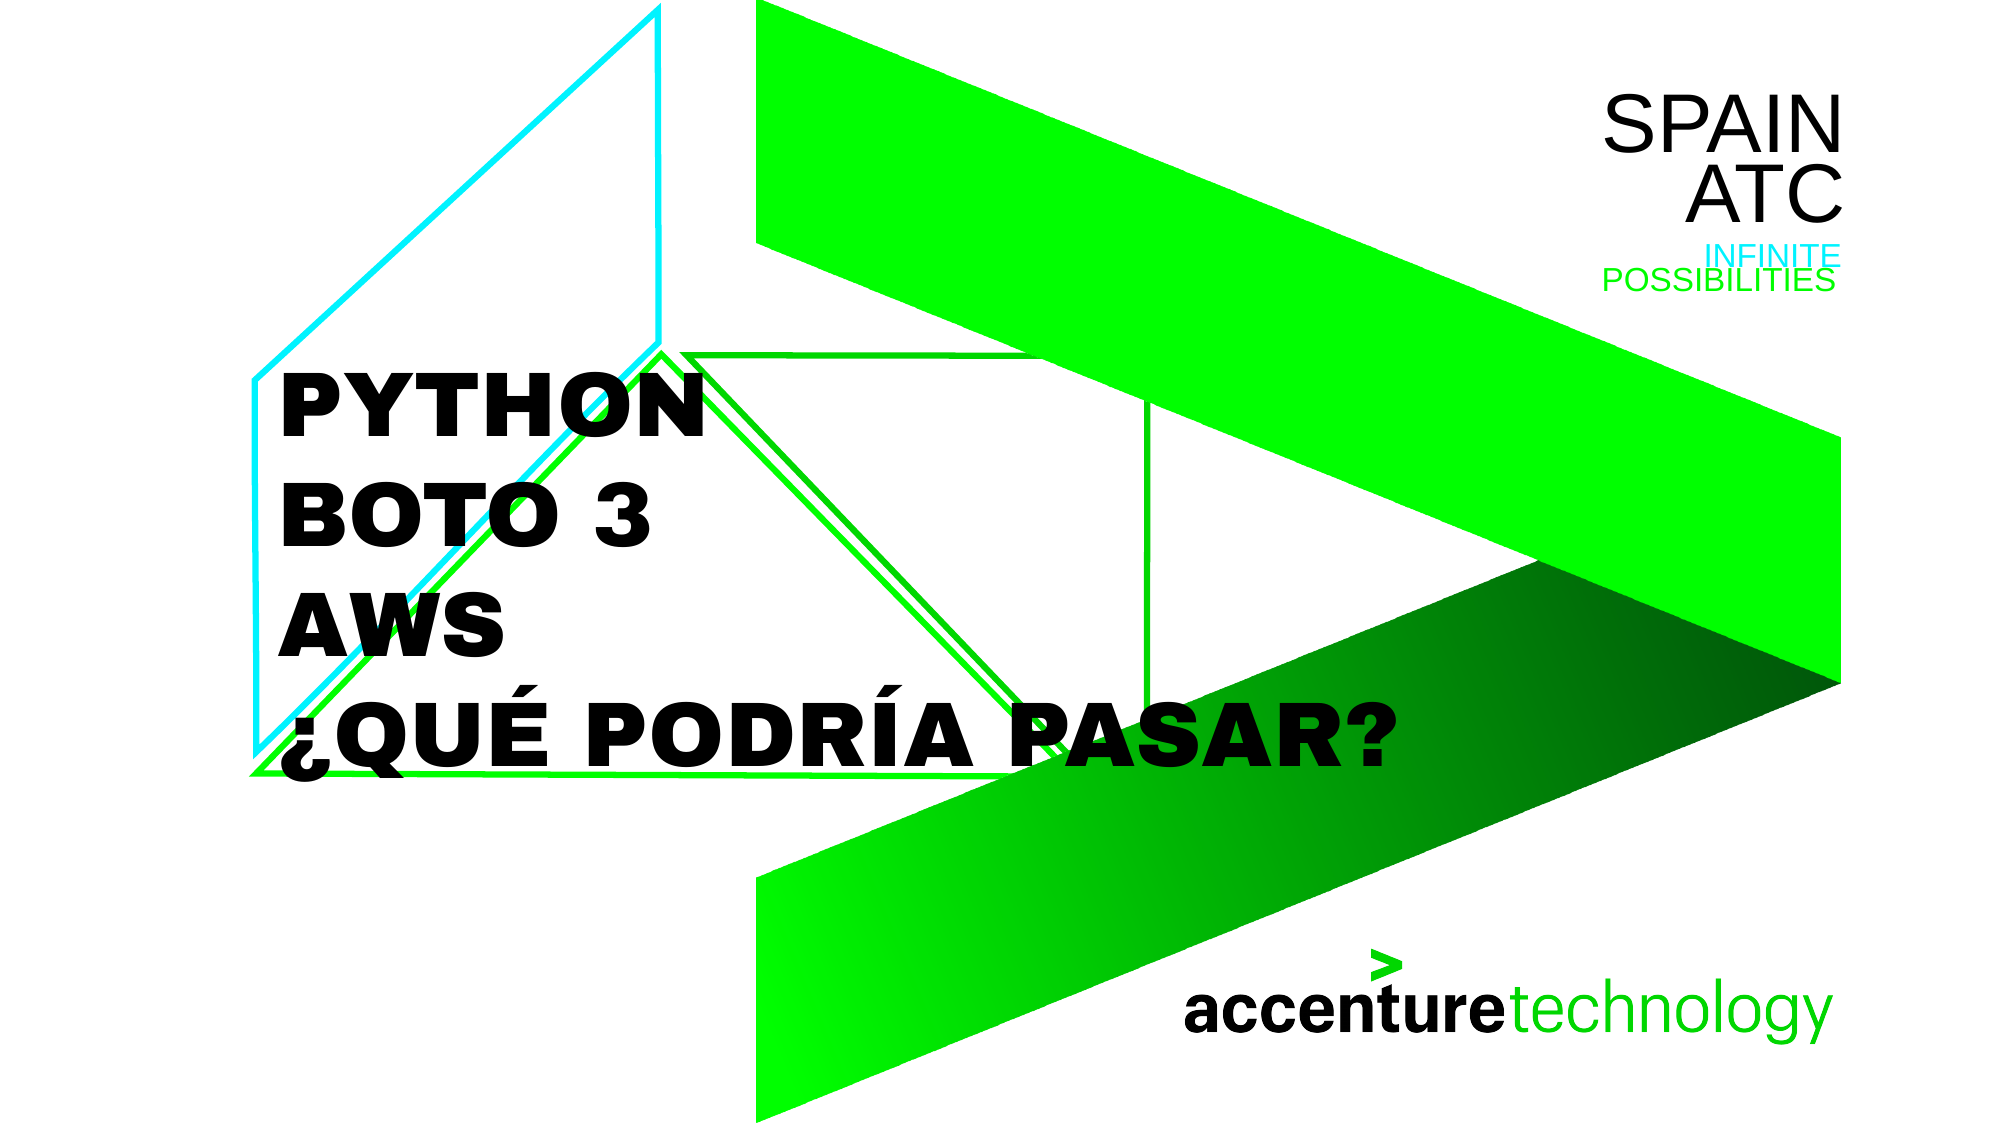

# Python boto 3 aws ¿Qué podría pasar?